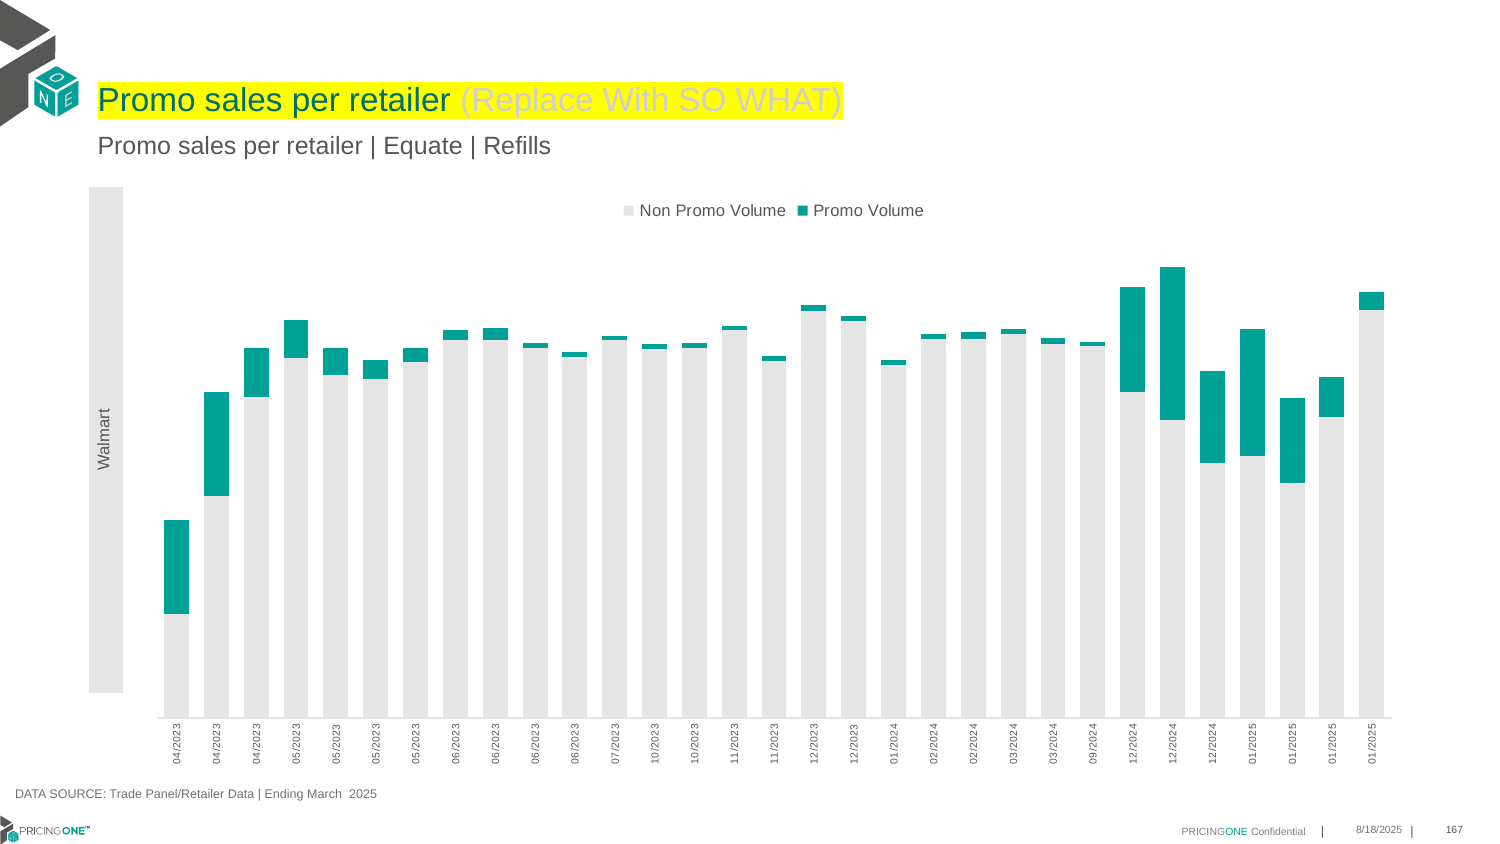

# Promo sales per retailer (Replace With SO WHAT)
Promo sales per retailer | Equate | Refills

### Chart

| Category | Non Promo Volume | Promo Volume |
|---|---|---|
| 45032 | 17984.0 | 16144.0 |
| 45039 | 38336.0 | 17848.0 |
| 45046 | 55360.0 | 8392.0 |
| 45053 | 62004.0 | 6620.0 |
| 45060 | 59160.0 | 4692.0 |
| 45067 | 58500.0 | 3160.0 |
| 45074 | 61444.0 | 2424.0 |
| 45081 | 65202.0 | 1748.0 |
| 45088 | 65224.0 | 1992.0 |
| 45095 | 63740.0 | 996.0 |
| 45102 | 62261.0 | 888.0 |
| 45109 | 65245.0 | 648.0 |
| 45221 | 63696.0 | 780.0 |
| 45228 | 63812.0 | 836.0 |
| 45235 | 66832.0 | 800.0 |
| 45256 | 61536.0 | 840.0 |
| 45270 | 70100.0 | 1068.0 |
| 45277 | 68444.0 | 868.0 |
| 45312 | 60848.0 | 864.0 |
| 45333 | 65384.0 | 908.0 |
| 45347 | 65412.0 | 1076.0 |
| 45368 | 66128.0 | 908.0 |
| 45382 | 64564.0 | 940.0 |
| 45564 | 64136.0 | 629.0 |
| 45641 | 56216.0 | 18164.0 |
| 45648 | 51424.0 | 26352.0 |
| 45655 | 44016.0 | 15816.0 |
| 45662 | 45084.0 | 22048.0 |
| 45669 | 40552.0 | 14636.0 |
| 45676 | 51828.0 | 6964.0 |
| 45683 | 70364.0 | 3156.0 |
| Walmart |
| --- |
DATA SOURCE: Trade Panel/Retailer Data | Ending March  2025

8/18/2025
167